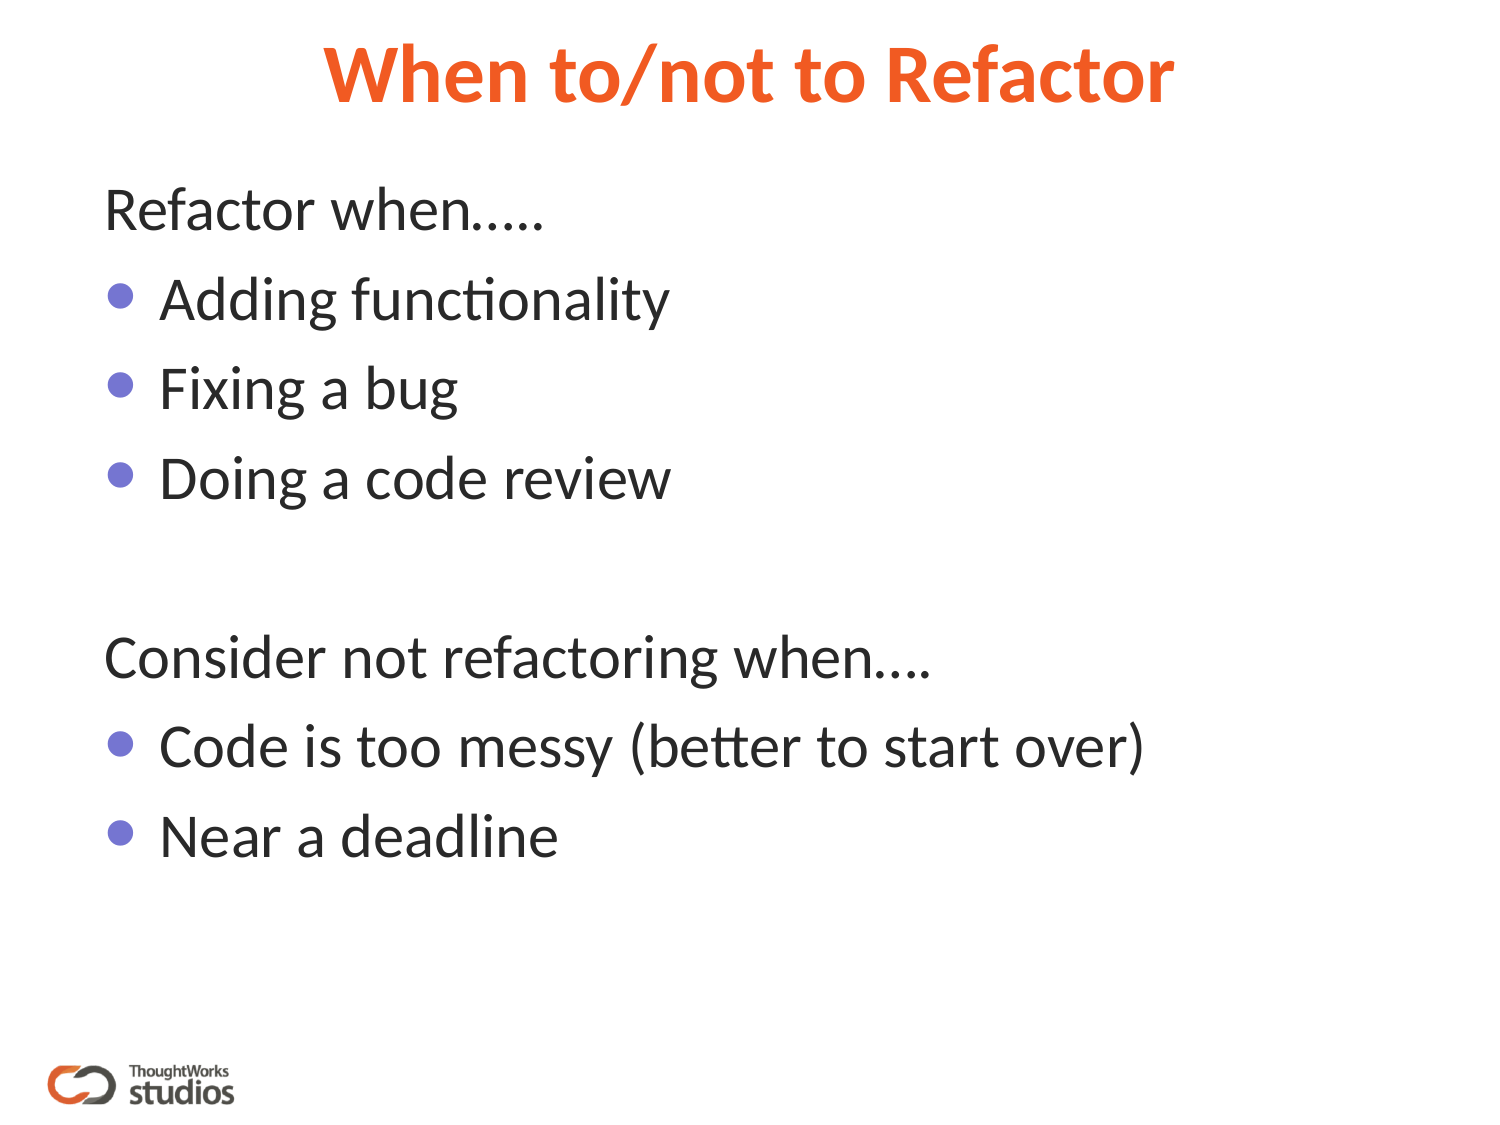

# When to/not to Refactor
Refactor when…..
Adding functionality
Fixing a bug
Doing a code review

Consider not refactoring when….
Code is too messy (better to start over)
Near a deadline